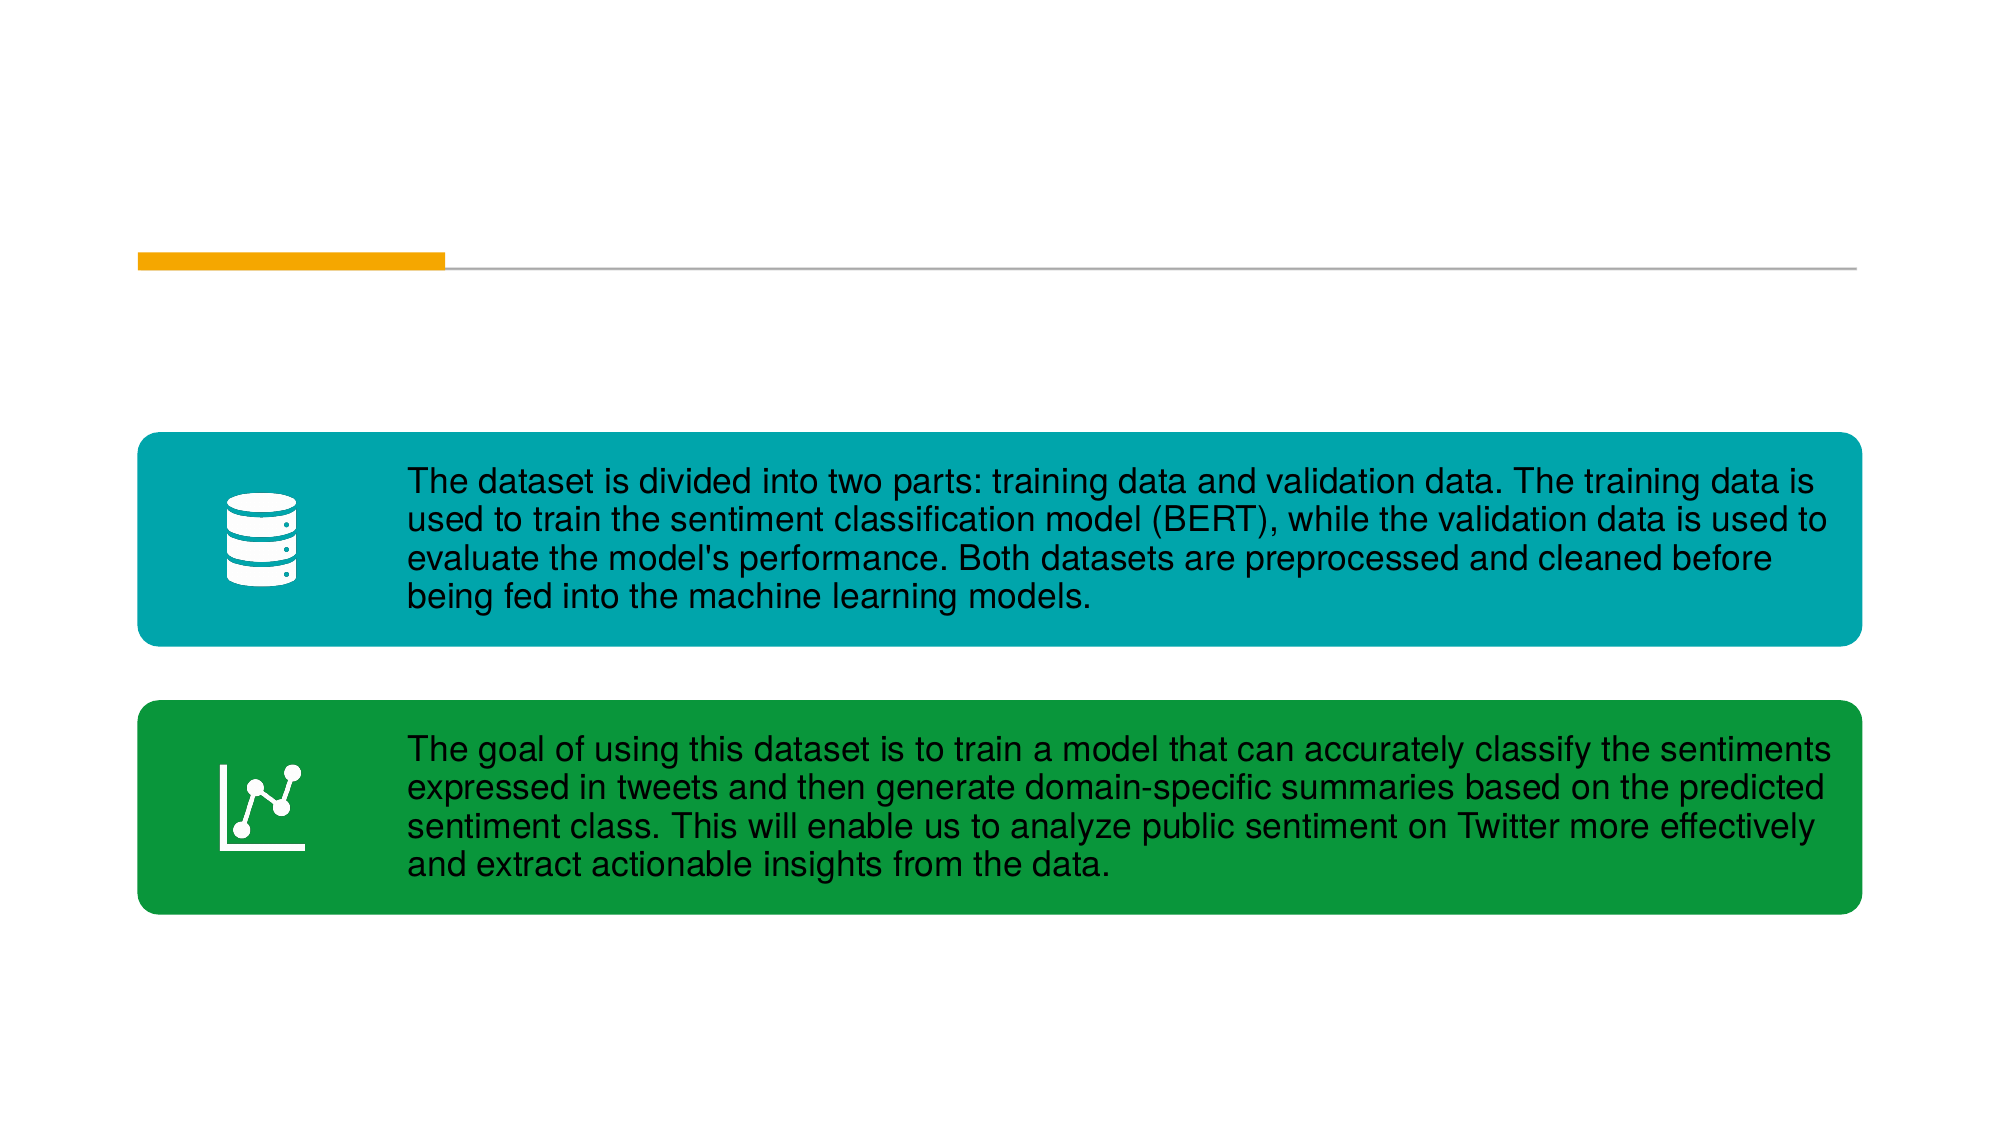

The dataset is divided into two parts: training data and validation data. The training data is used to train the sentiment classification model (BERT), while the validation data is used to evaluate the model's performance. Both datasets are preprocessed and cleaned before being fed into the machine learning models.
The goal of using this dataset is to train a model that can accurately classify the sentiments expressed in tweets and then generate domain-specific summaries based on the predicted sentiment class. This will enable us to analyze public sentiment on Twitter more effectively and extract actionable insights from the data.